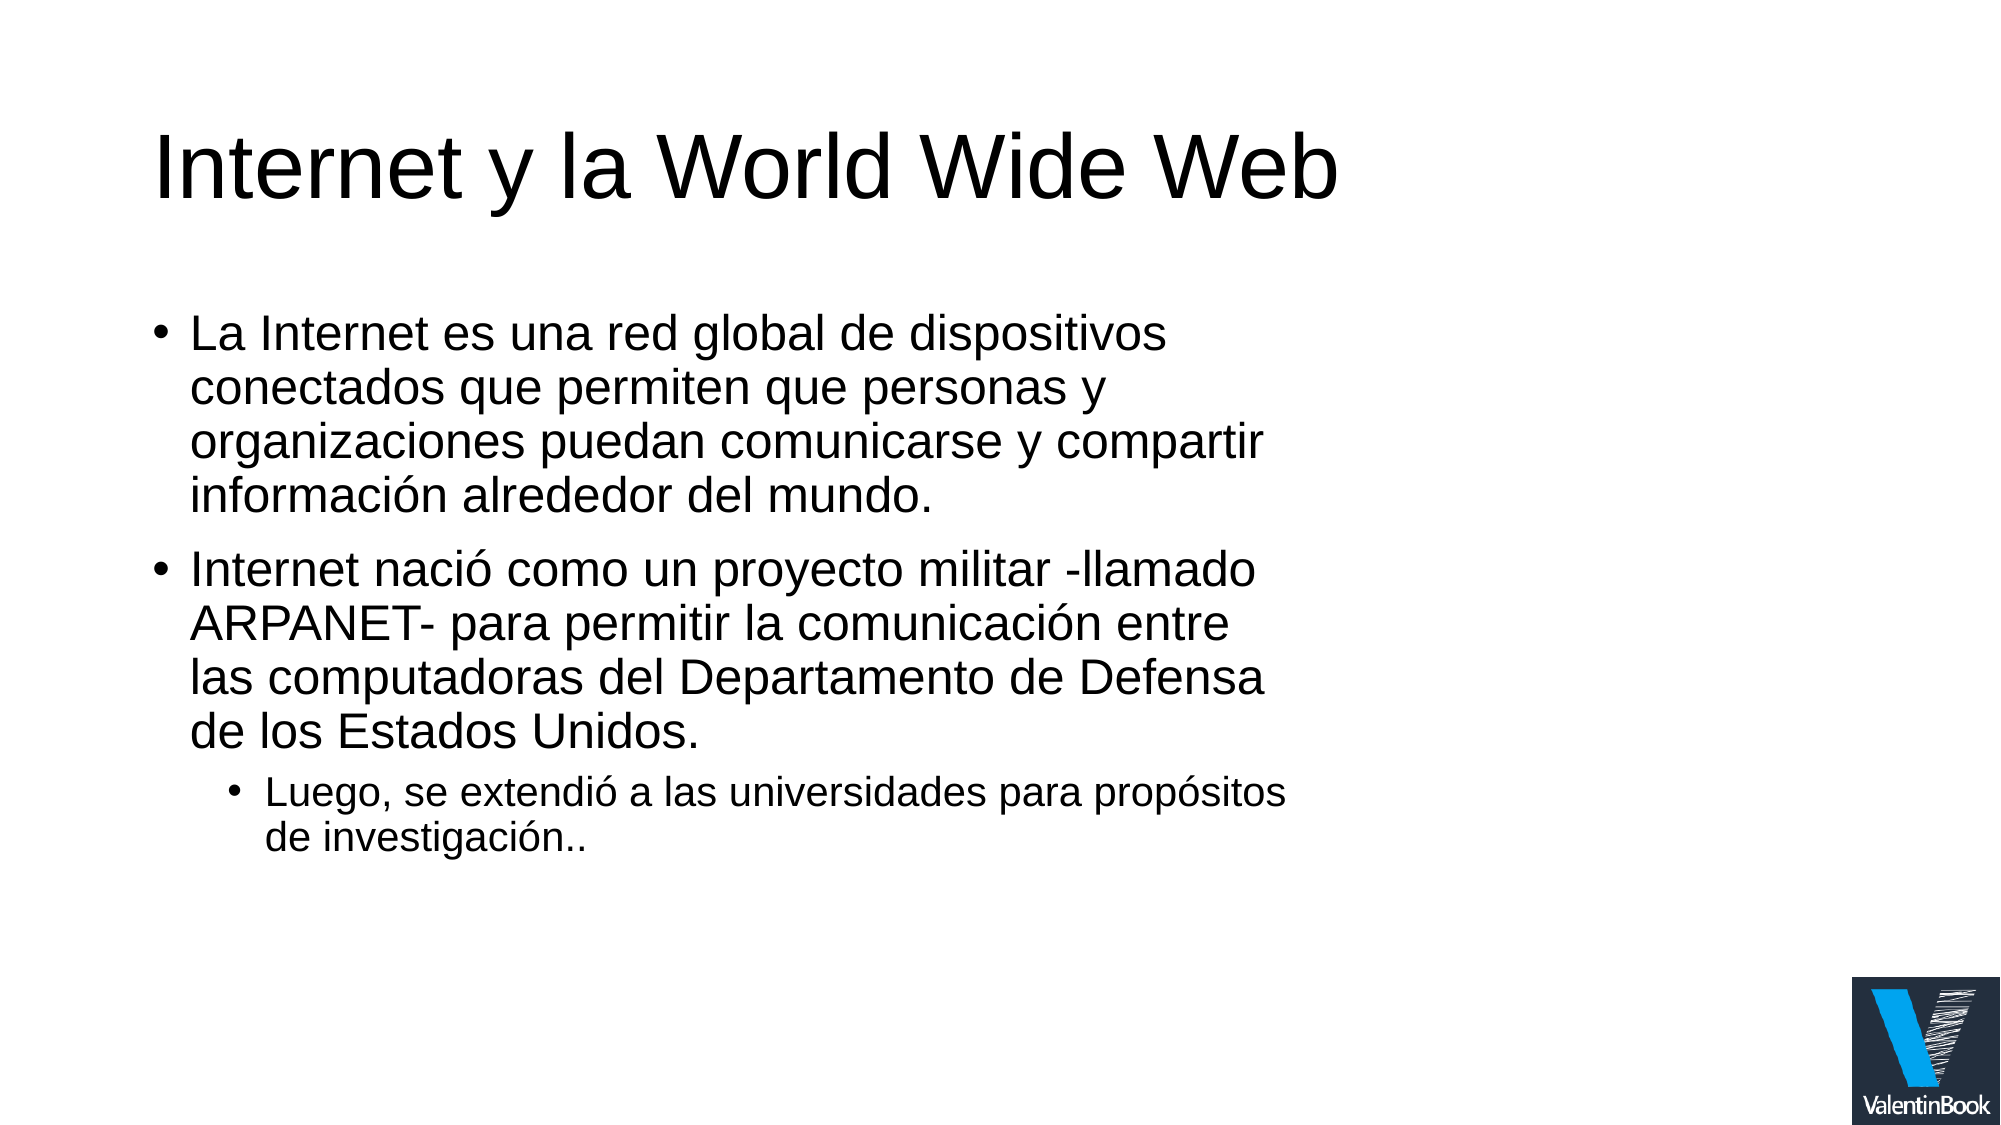

# Internet y la World Wide Web
La Internet es una red global de dispositivos conectados que permiten que personas y organizaciones puedan comunicarse y compartir información alrededor del mundo.
Internet nació como un proyecto militar -llamado ARPANET- para permitir la comunicación entre las computadoras del Departamento de Defensa de los Estados Unidos.
Luego, se extendió a las universidades para propósitos de investigación..